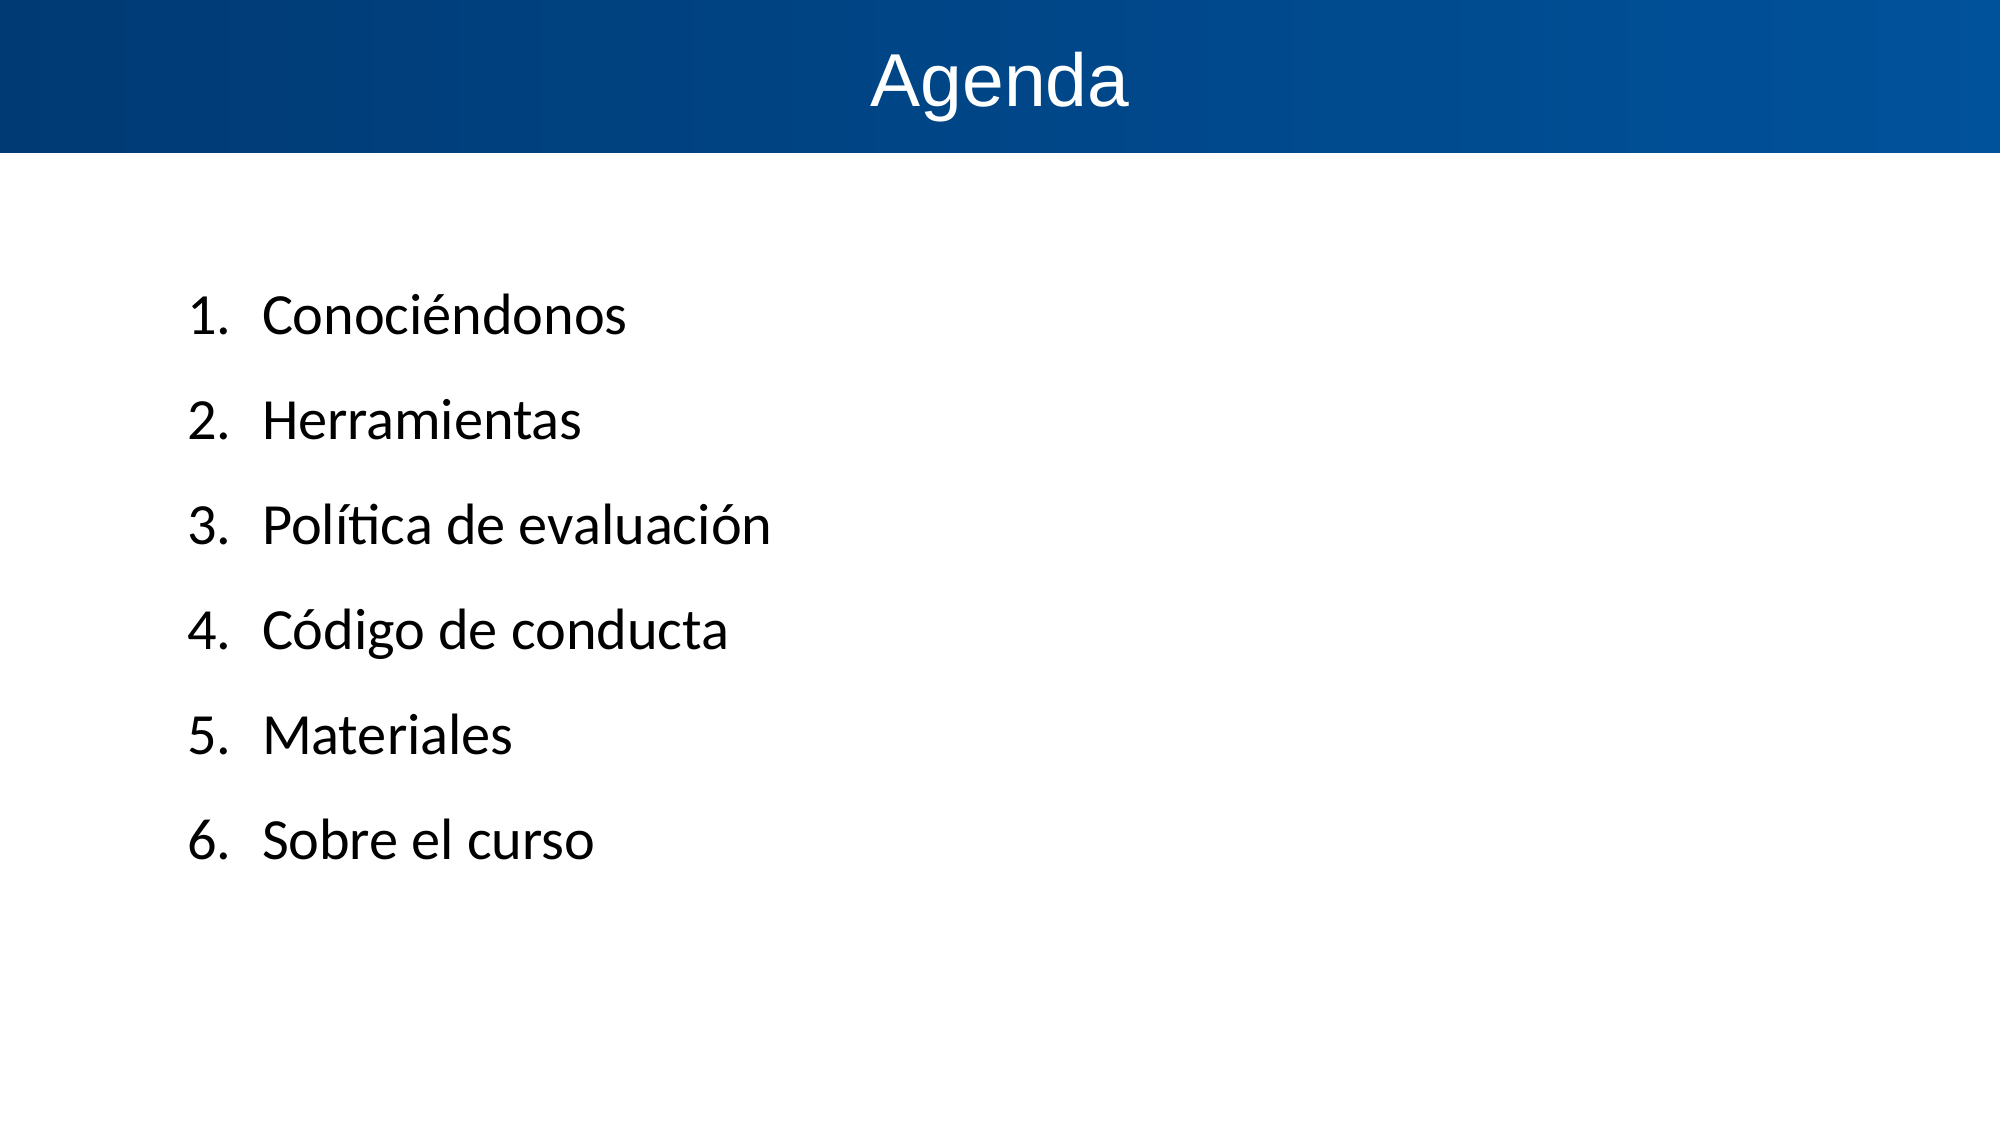

Agenda
Conociéndonos
Herramientas
Política de evaluación
Código de conducta
Materiales
Sobre el curso